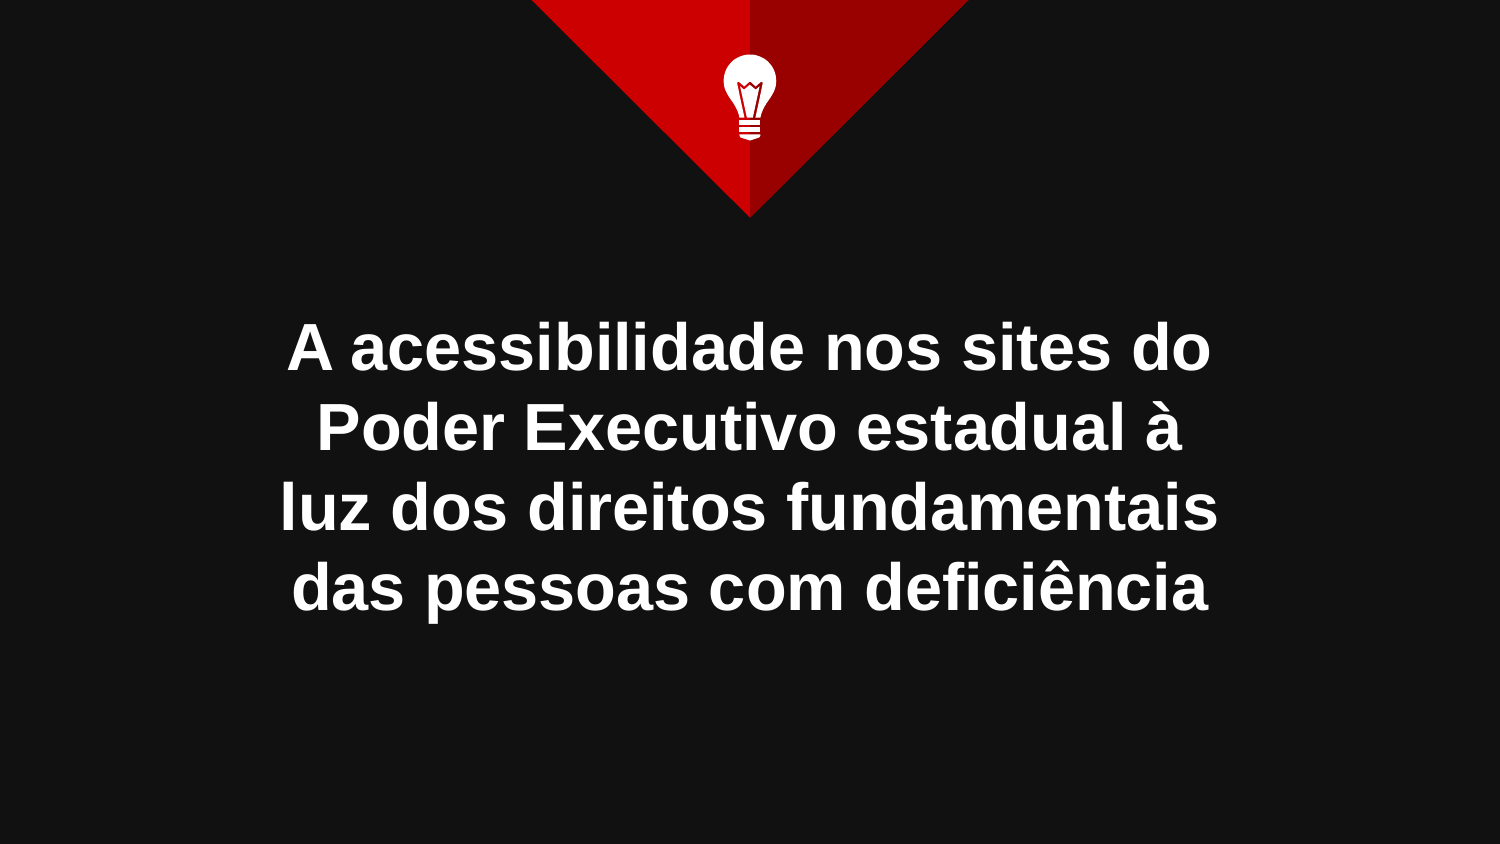

# A acessibilidade nos sites do Poder Executivo estadual à luz dos direitos fundamentais das pessoas com deficiência